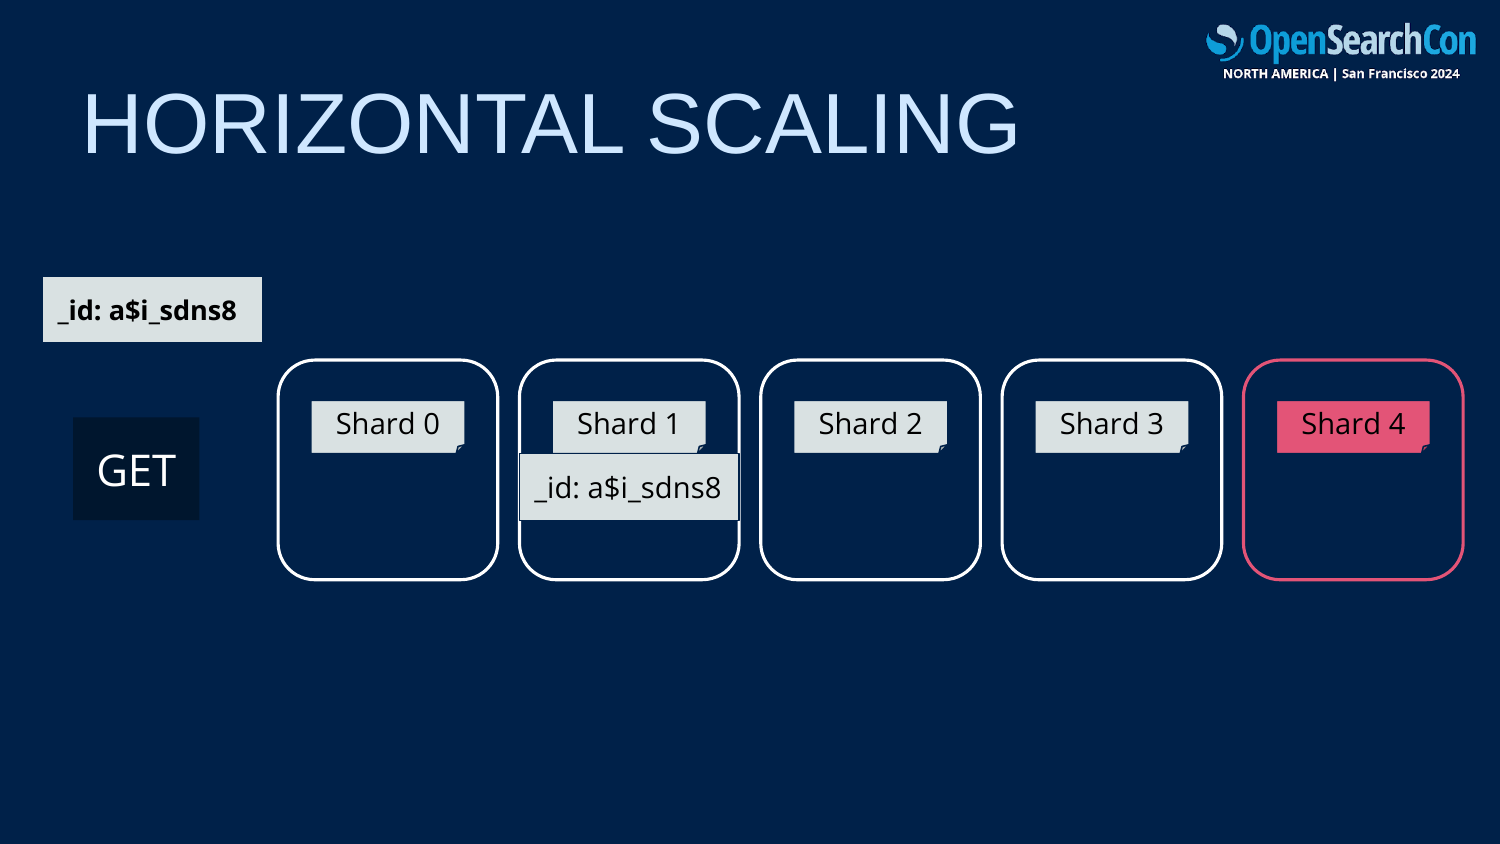

# Horizontal Scaling
_id: a$i_sdns8

Shard 0
Shard 1
Shard 2
Shard 3
Shard 4
GET
_id: a$i_sdns8